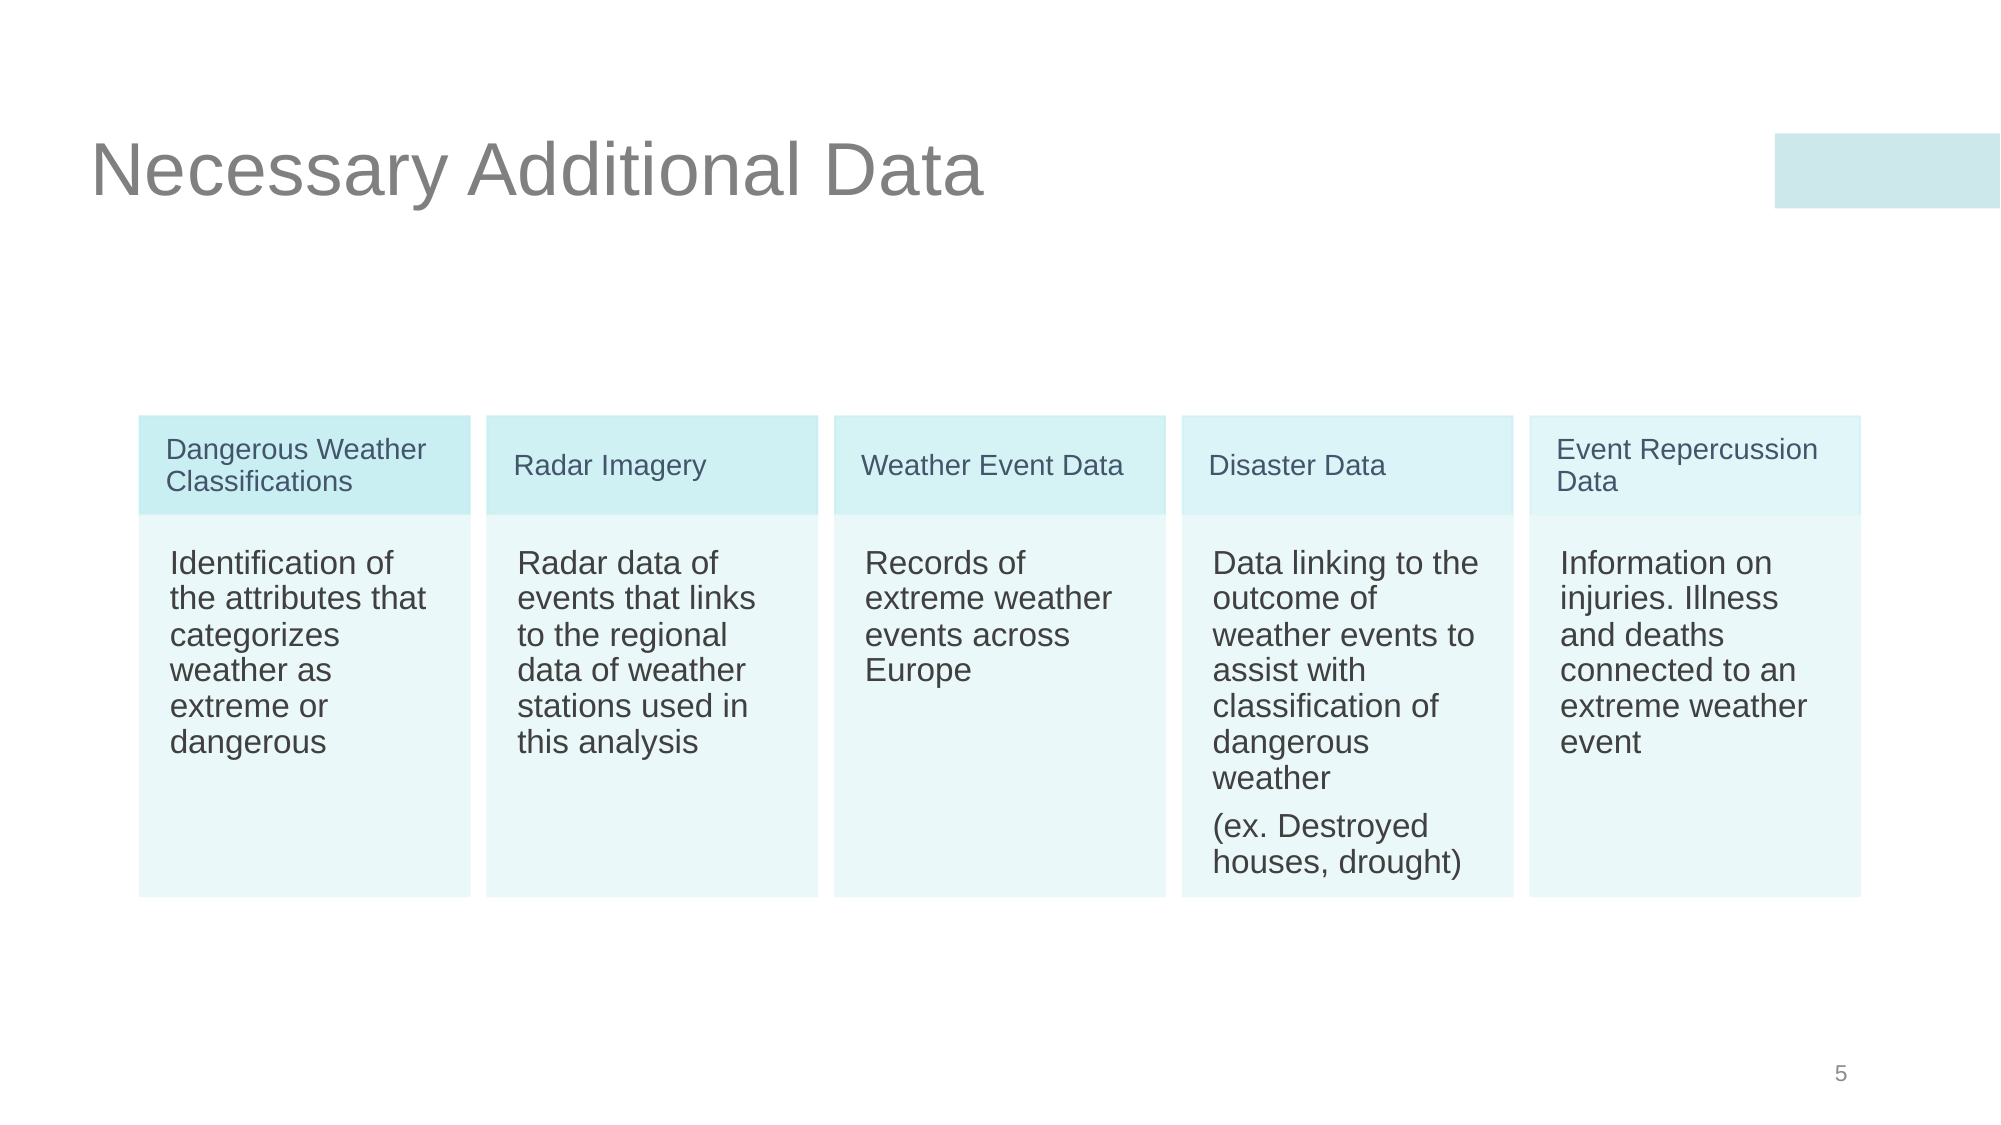

# Necessary Additional Data
Dangerous Weather Classifications
Identification of the attributes that categorizes weather as extreme or dangerous
Radar Imagery
Radar data of events that links to the regional data of weather stations used in this analysis
Weather Event Data
Records of extreme weather events across Europe
Disaster Data
Data linking to the outcome of weather events to assist with classification of dangerous weather
(ex. Destroyed houses, drought)
Event Repercussion Data
Information on injuries. Illness and deaths connected to an extreme weather event
5